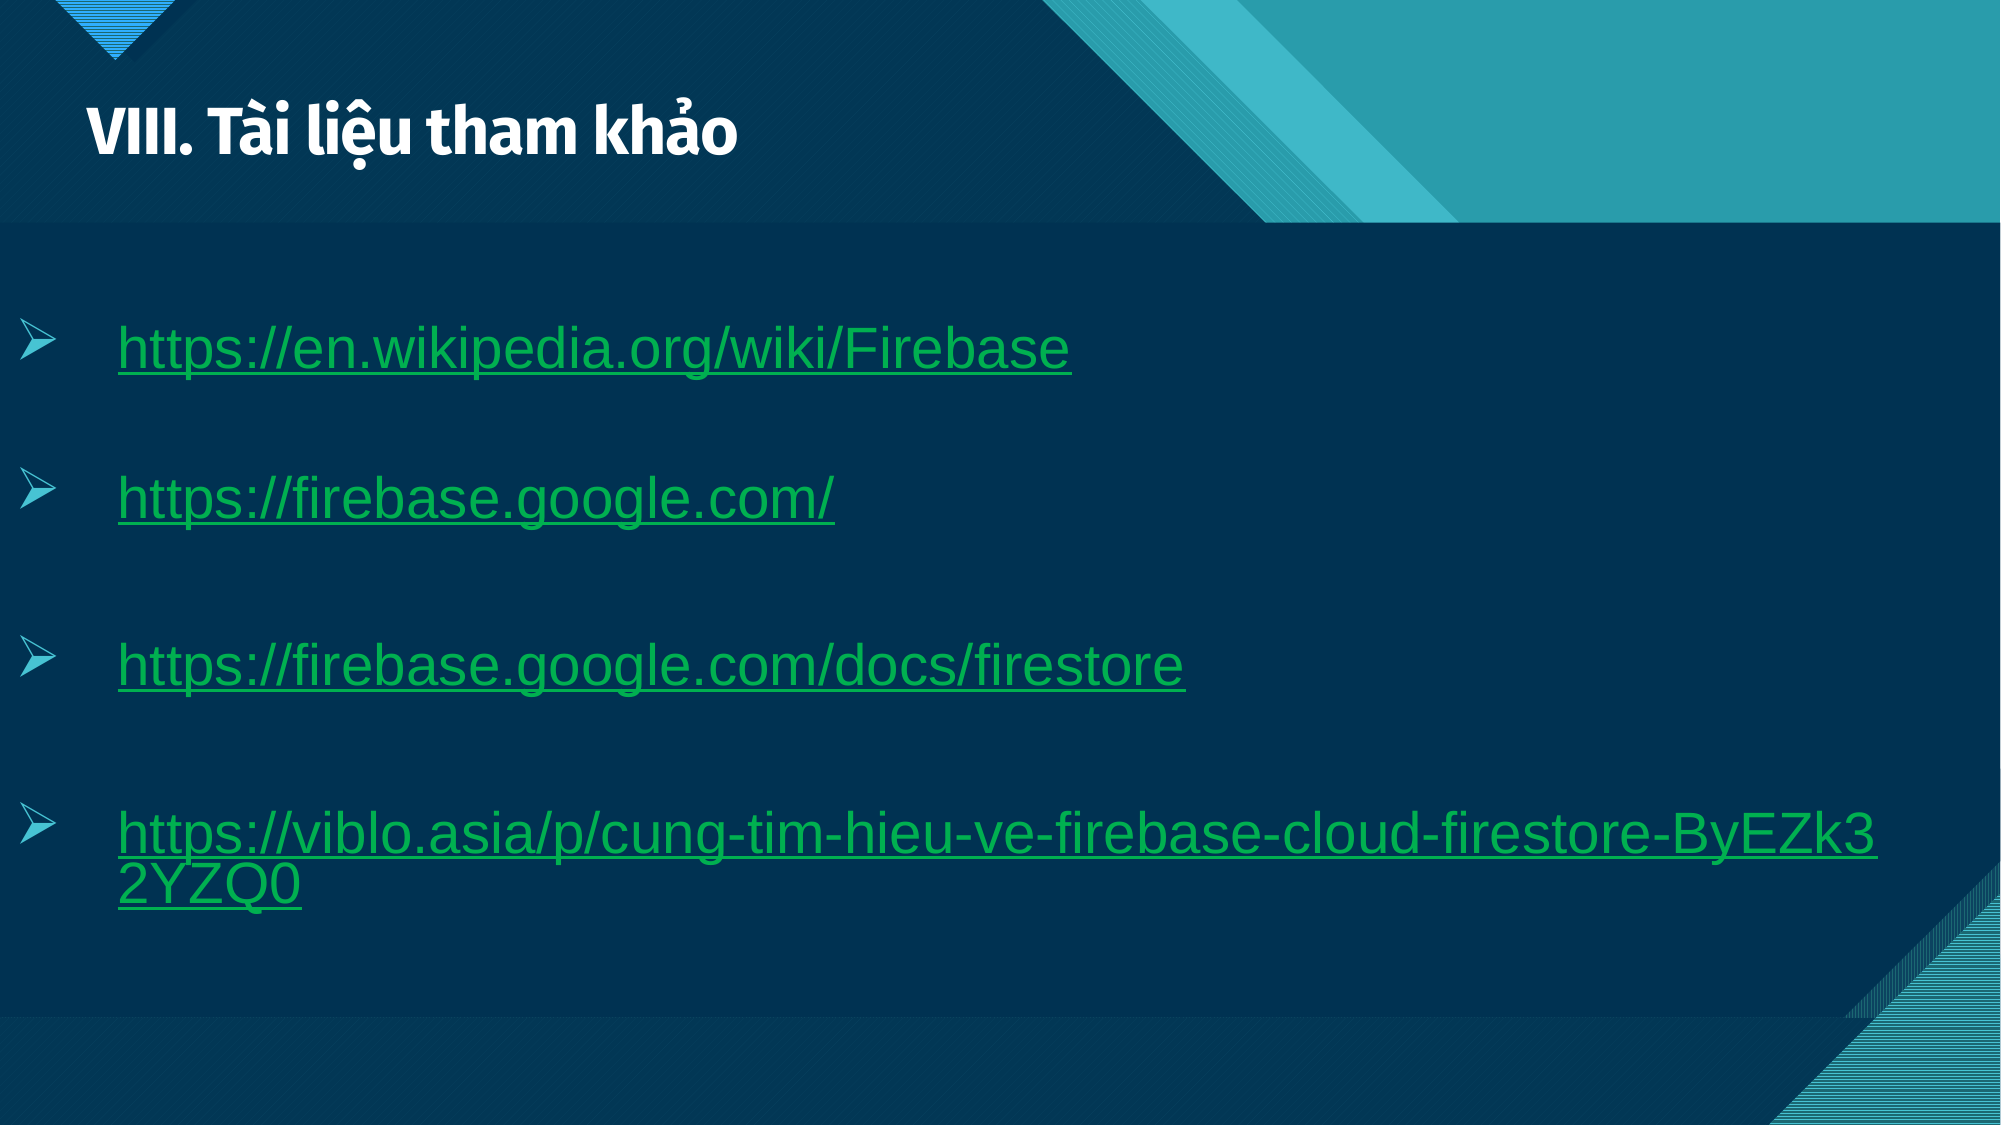

# VIII. Tài liệu tham khảo
https://en.wikipedia.org/wiki/Firebase

https://firebase.google.com/

https://firebase.google.com/docs/firestore

https://viblo.asia/p/cung-tim-hieu-ve-firebase-cloud-firestore-ByEZk32YZQ0